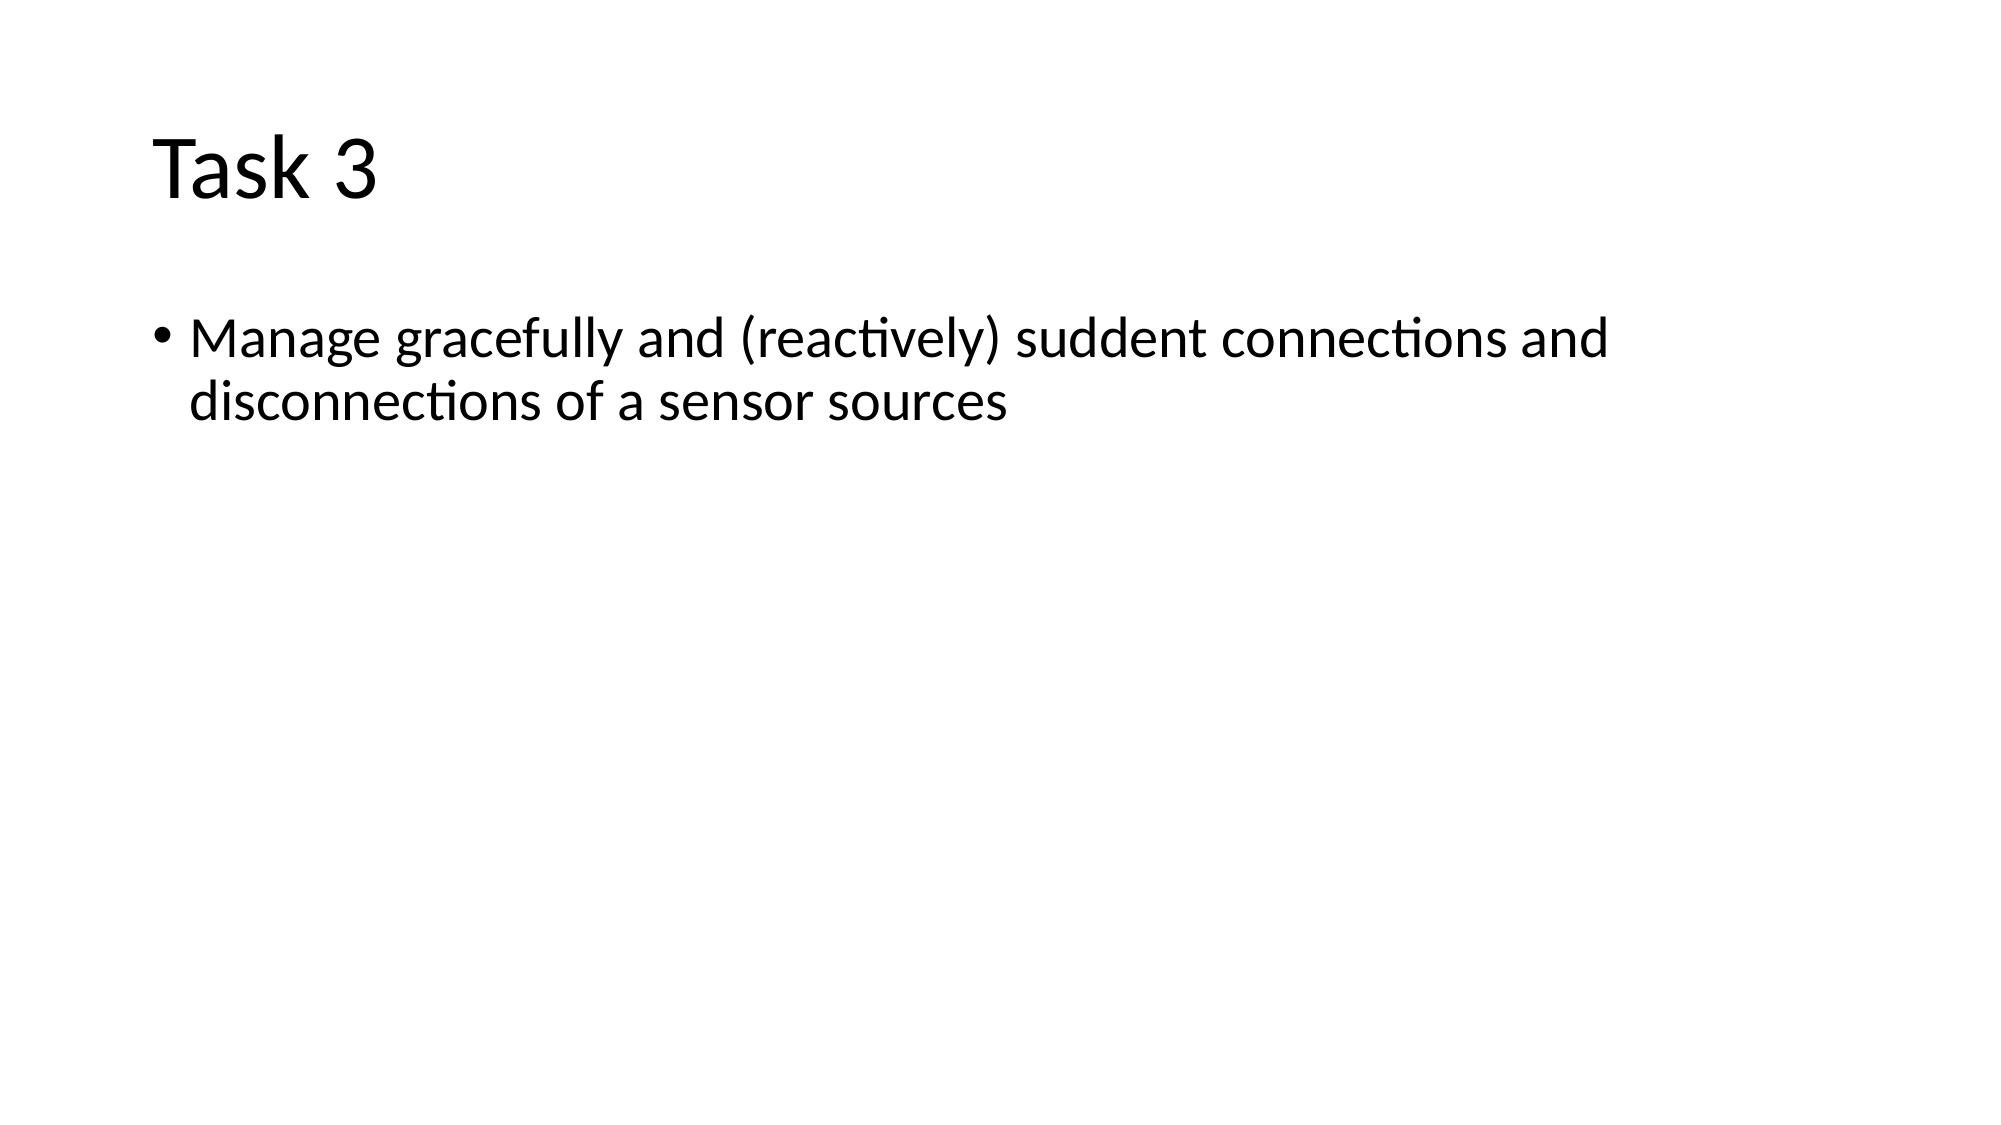

# Task 3
Manage gracefully and (reactively) suddent connections and disconnections of a sensor sources